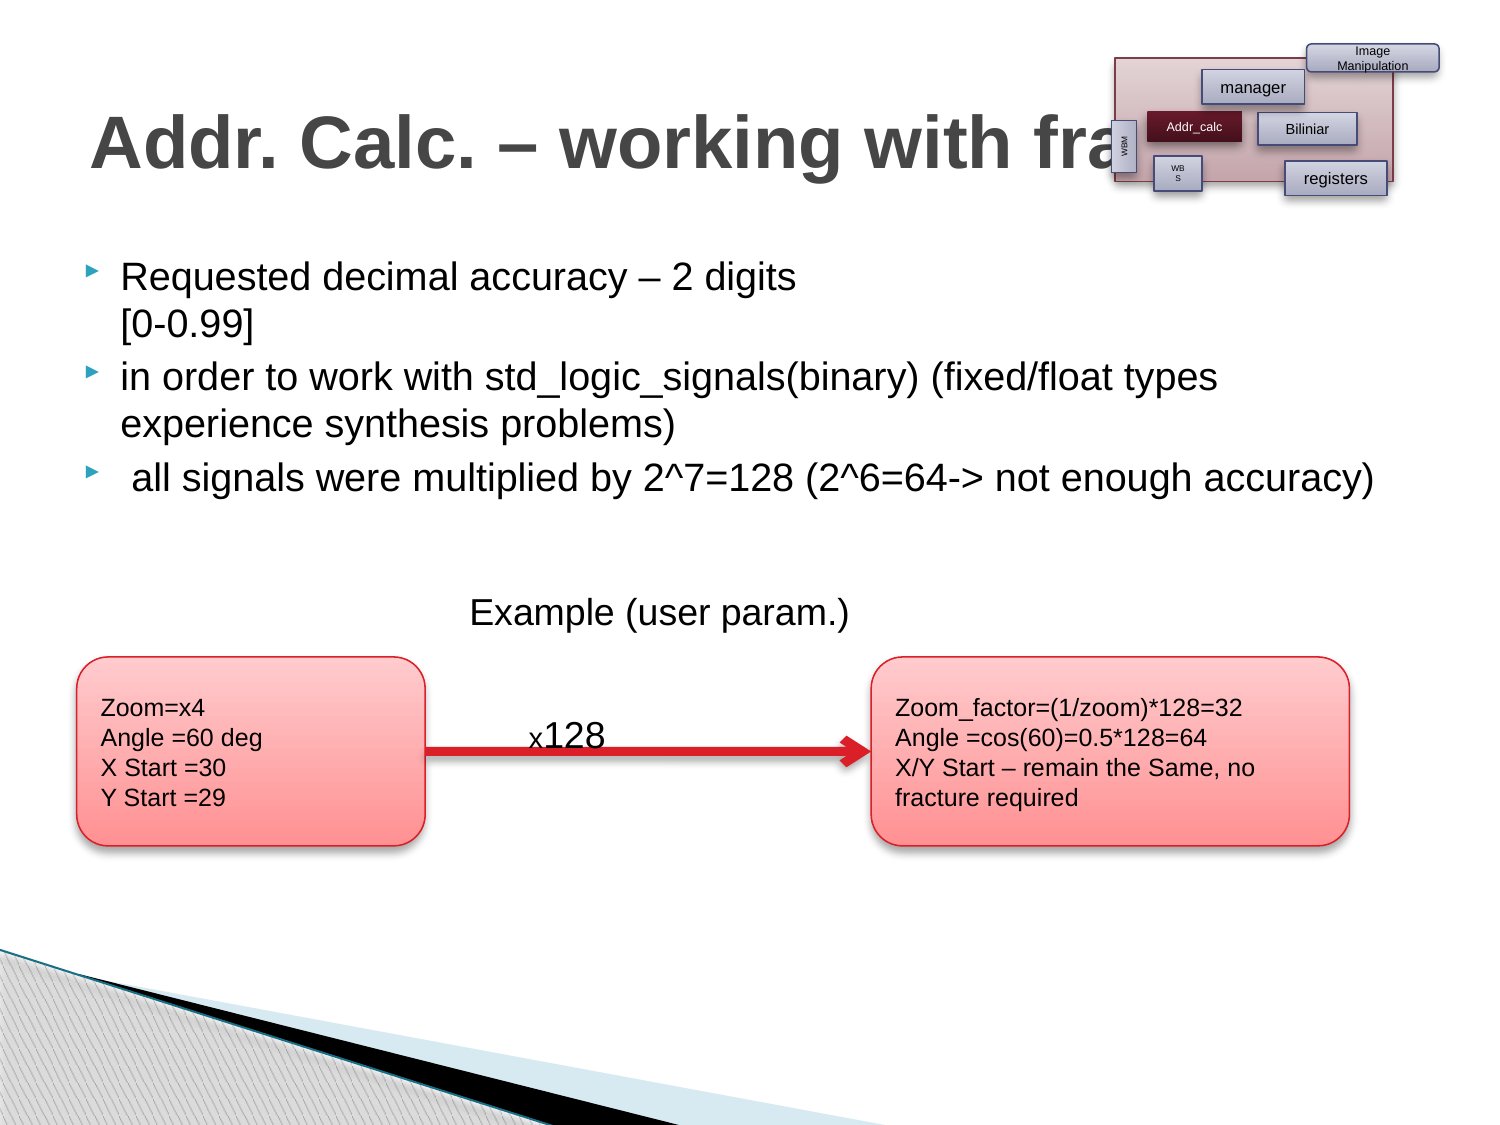

Image Manipulation

manager
Addr_calc
Biliniar
WBM
WBS
registers
# Addr. Calc. – working with fractures
Requested decimal accuracy – 2 digits
[0-0.99]
in order to work with std_logic_signals(binary) (fixed/float types experience synthesis problems)
 all signals were multiplied by 2^7=128 (2^6=64-> not enough accuracy)

Example (user param.)
Zoom=x4
Angle =60 deg
X Start =30
Y Start =29
Zoom_factor=(1/zoom)*128=32
Angle =cos(60)=0.5*128=64
X/Y Start – remain the Same, no fracture required
x128